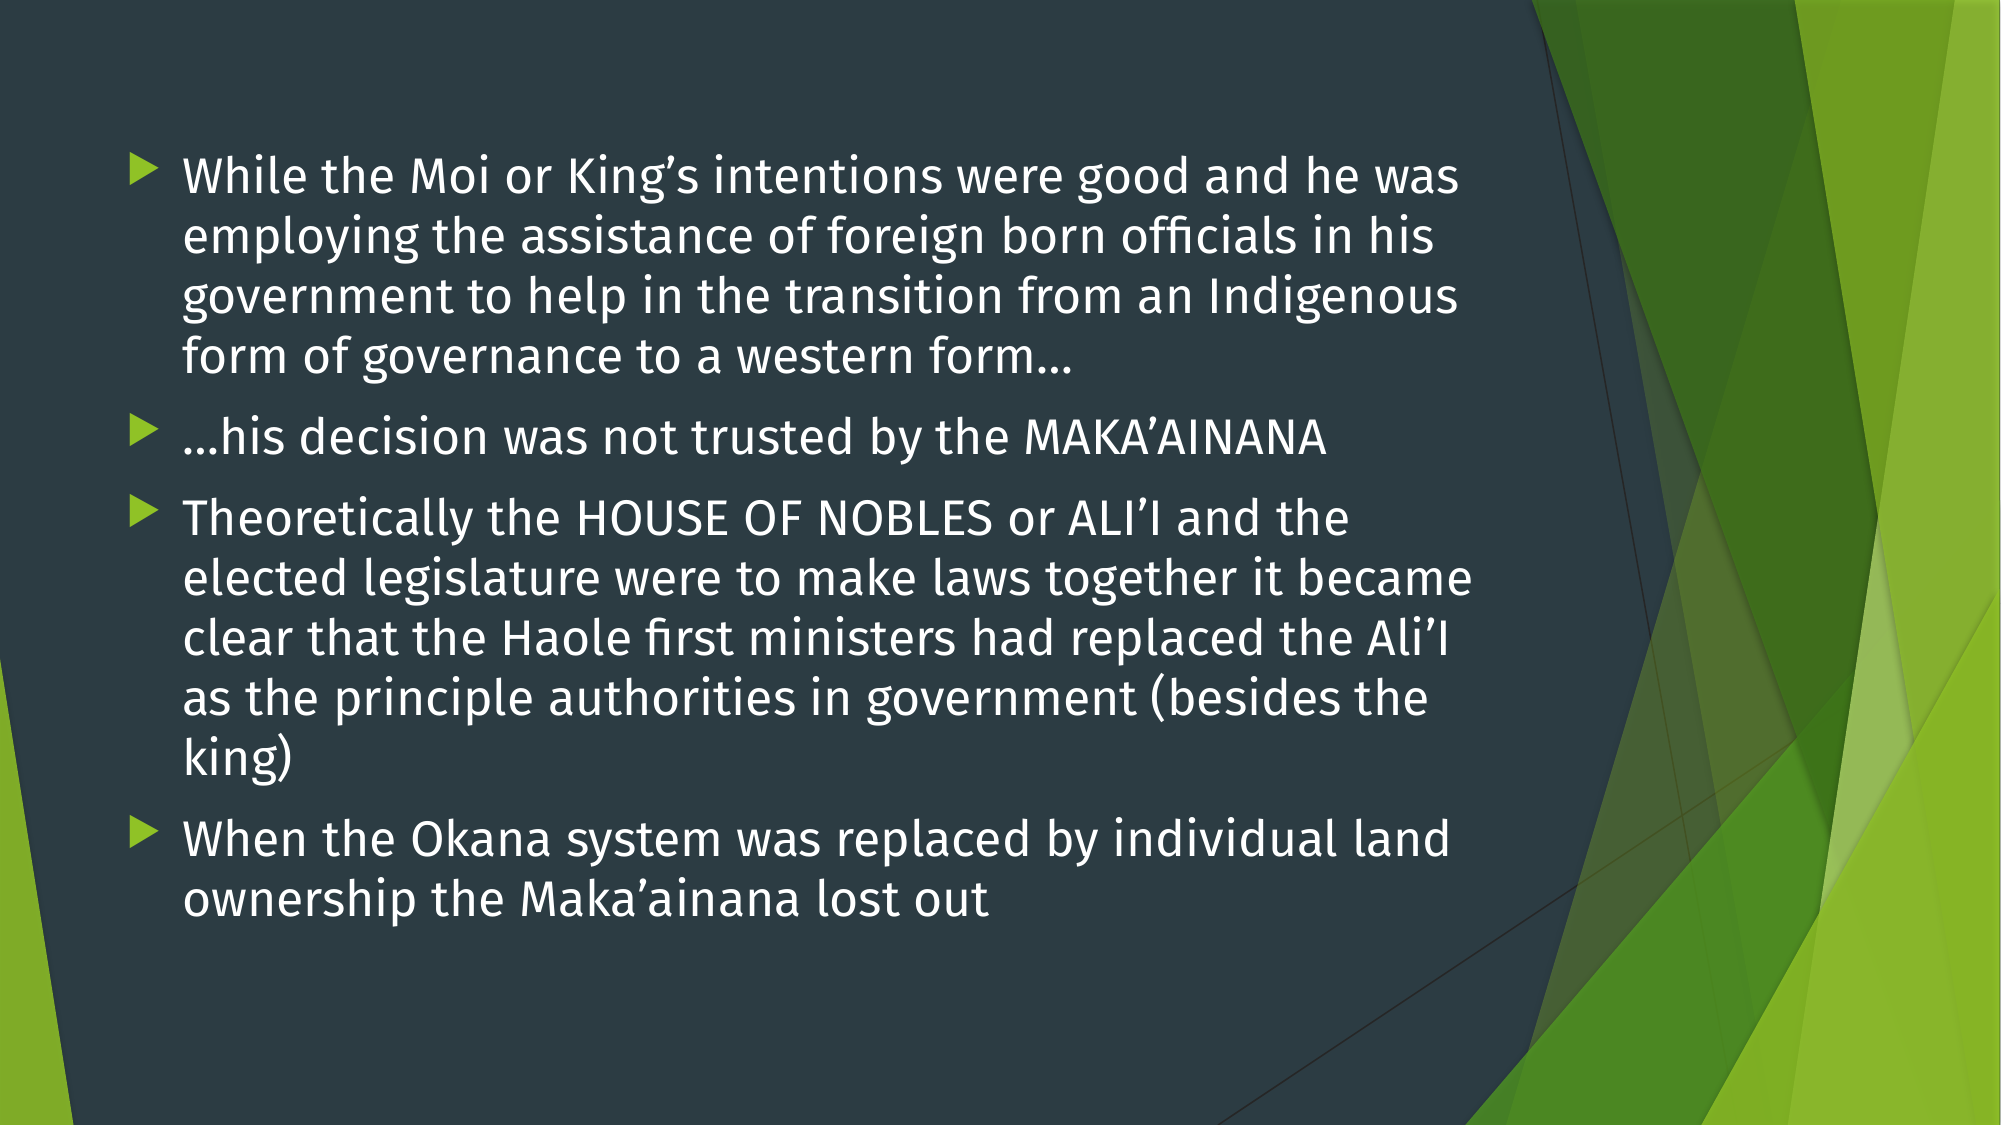

#
While the Moi or King’s intentions were good and he was employing the assistance of foreign born officials in his government to help in the transition from an Indigenous form of governance to a western form…
…his decision was not trusted by the MAKA’AINANA
Theoretically the HOUSE OF NOBLES or ALI’I and the elected legislature were to make laws together it became clear that the Haole first ministers had replaced the Ali’I as the principle authorities in government (besides the king)
When the Okana system was replaced by individual land ownership the Maka’ainana lost out